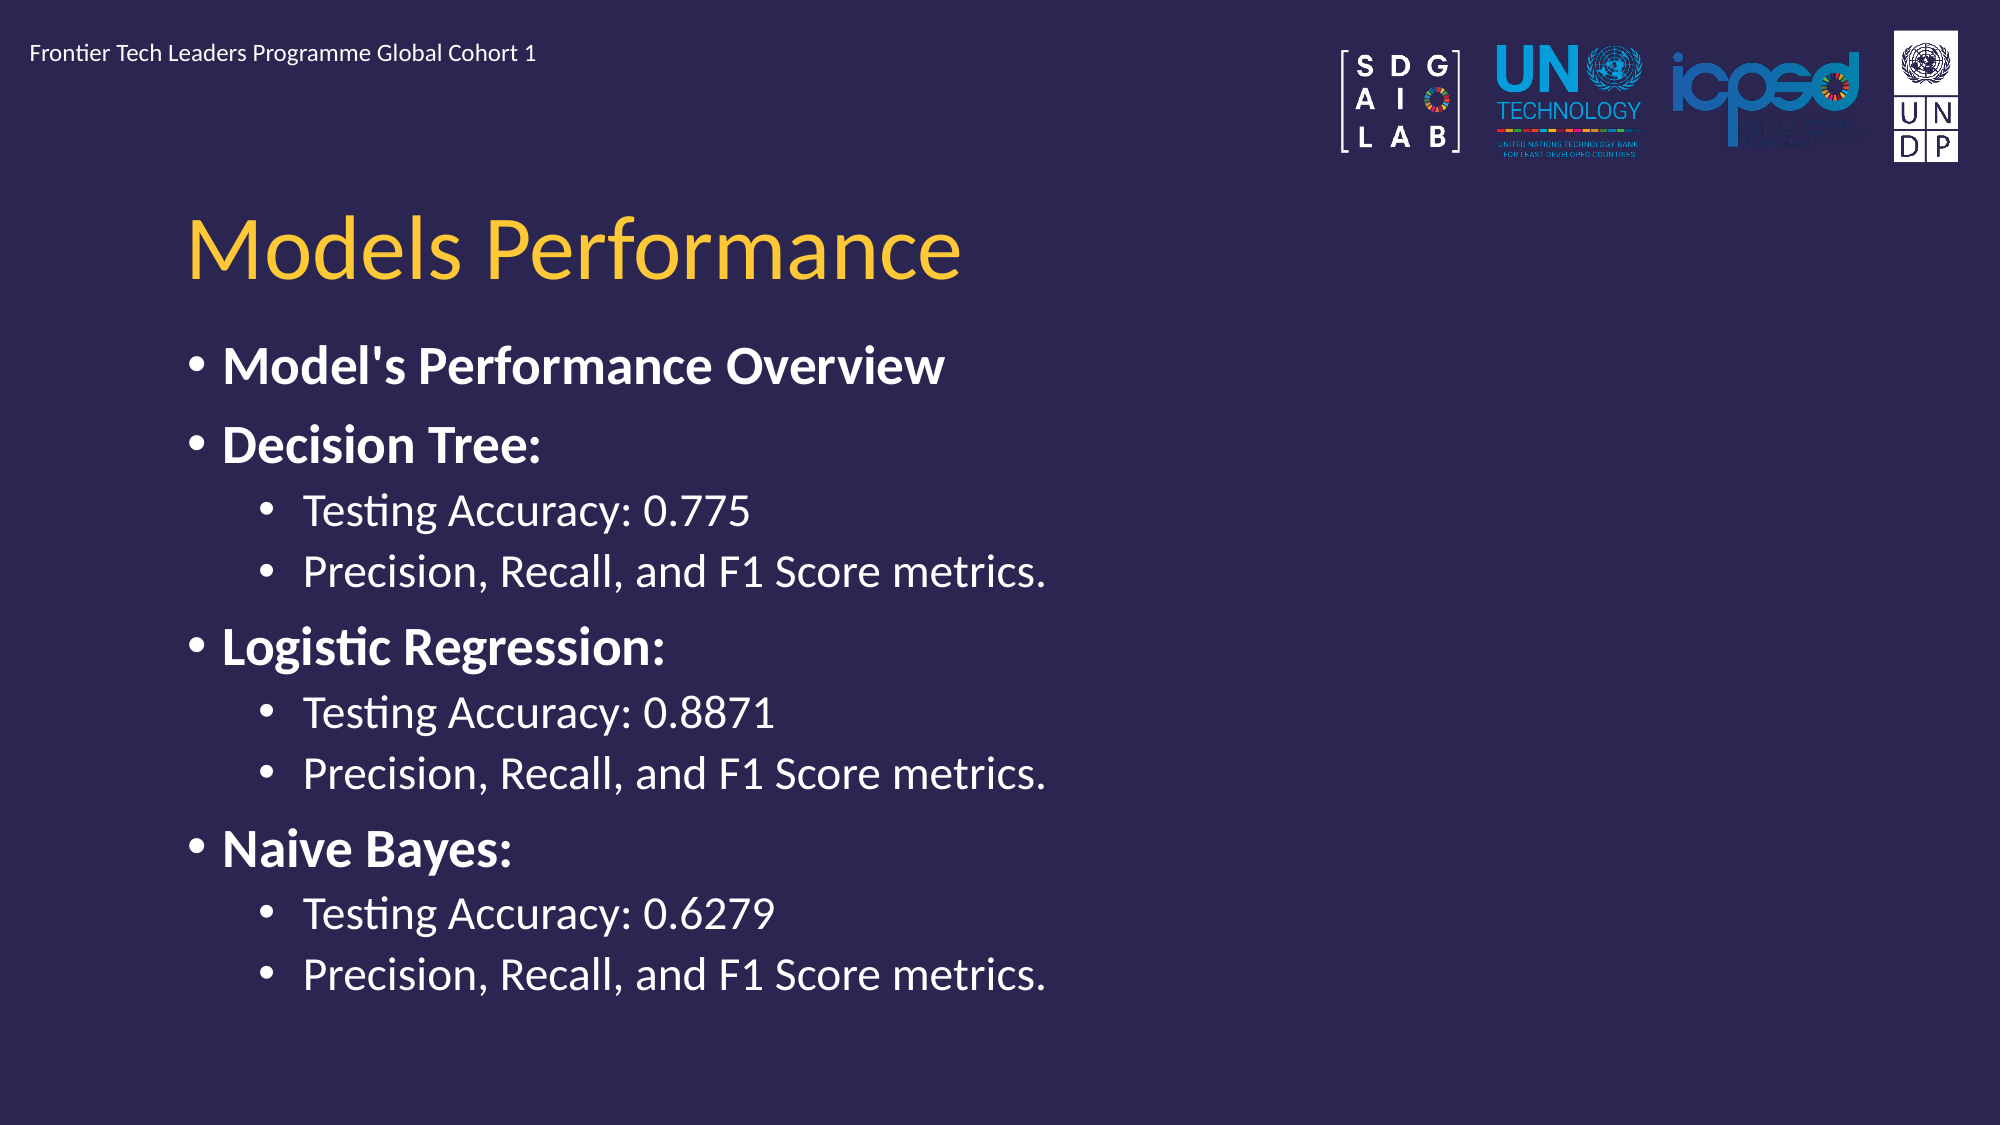

Frontier Tech Leaders Programme Global Cohort 1
# Models Performance
Model's Performance Overview
Decision Tree:
Testing Accuracy: 0.775
Precision, Recall, and F1 Score metrics.
Logistic Regression:
Testing Accuracy: 0.8871
Precision, Recall, and F1 Score metrics.
Naive Bayes:
Testing Accuracy: 0.6279
Precision, Recall, and F1 Score metrics.